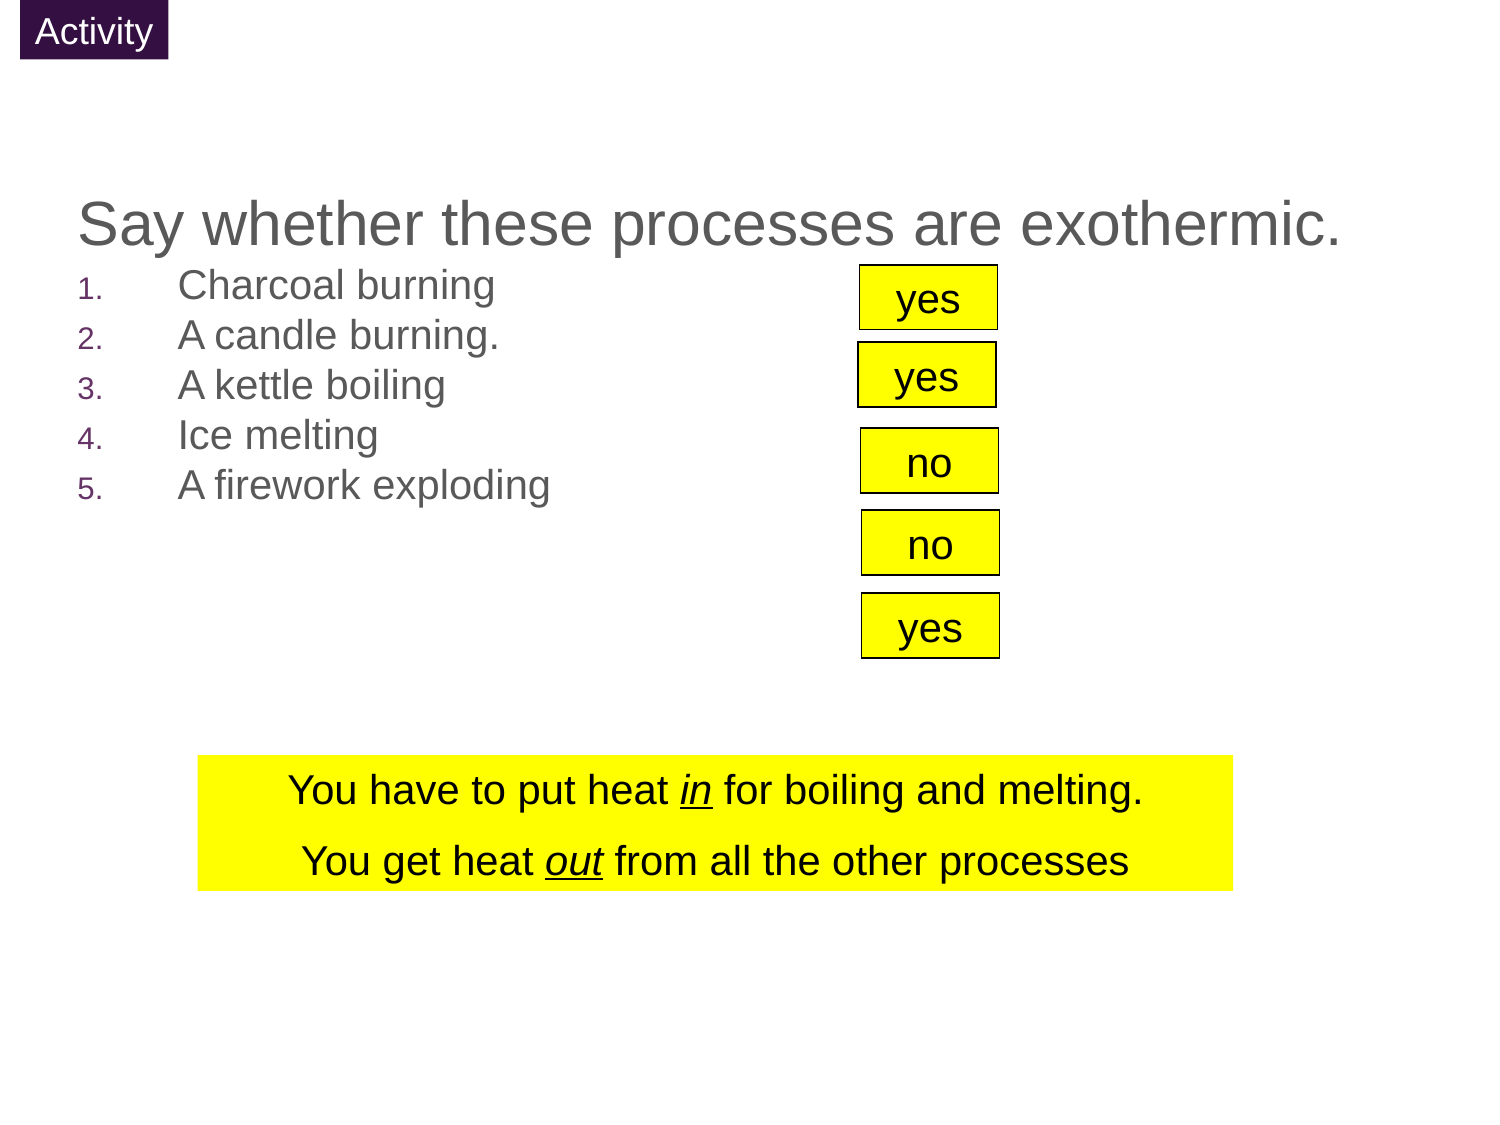

Activity

Say whether these processes are exothermic.
Charcoal burning
A candle burning.
A kettle boiling
Ice melting
A firework exploding

yes
yes
no
no
yes
You have to put heat in for boiling and melting.
You get heat out from all the other processes